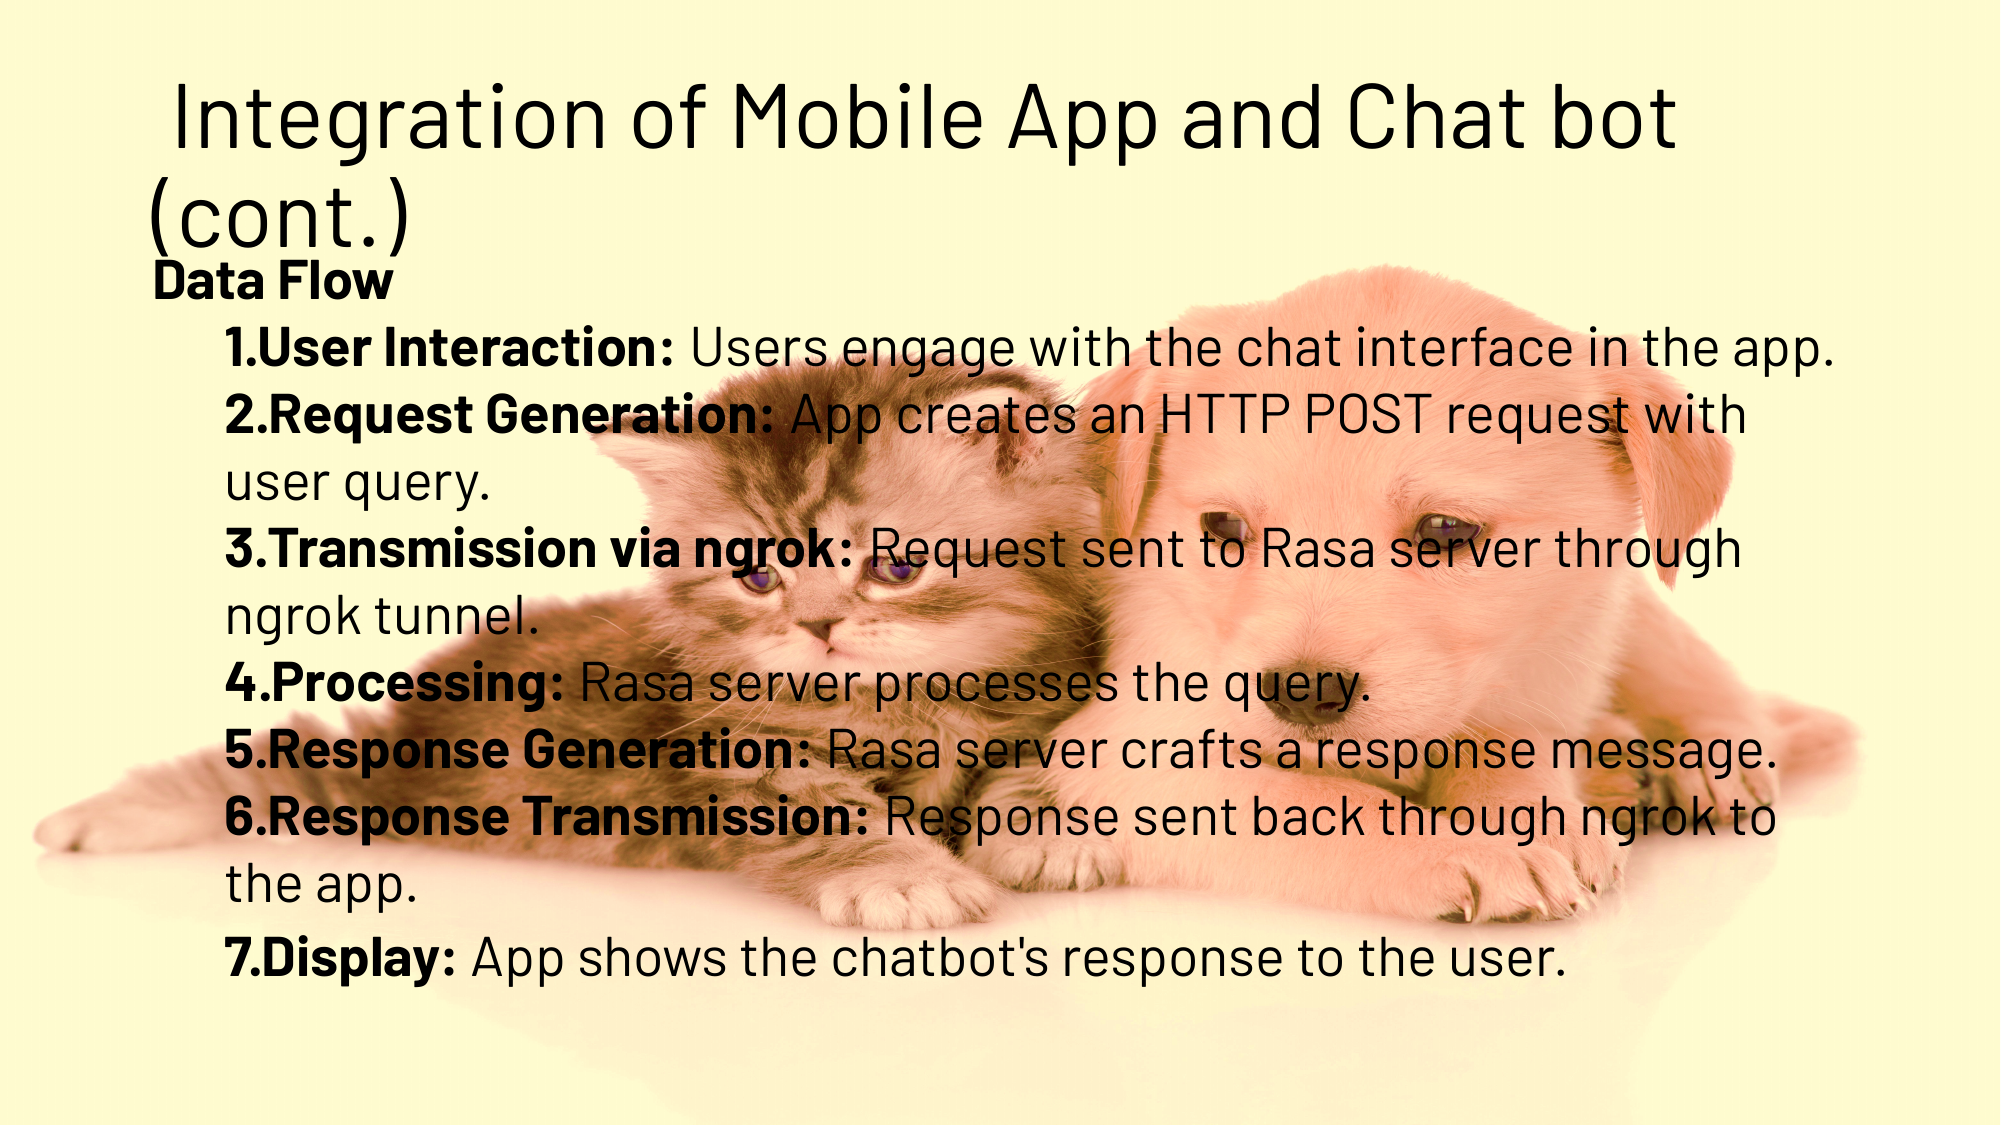

# Integration of Mobile App and Chat bot (cont.)
Data Flow
User Interaction: Users engage with the chat interface in the app.
Request Generation: App creates an HTTP POST request with user query.
Transmission via ngrok: Request sent to Rasa server through ngrok tunnel.
Processing: Rasa server processes the query.
Response Generation: Rasa server crafts a response message.
Response Transmission: Response sent back through ngrok to the app.
Display: App shows the chatbot's response to the user.